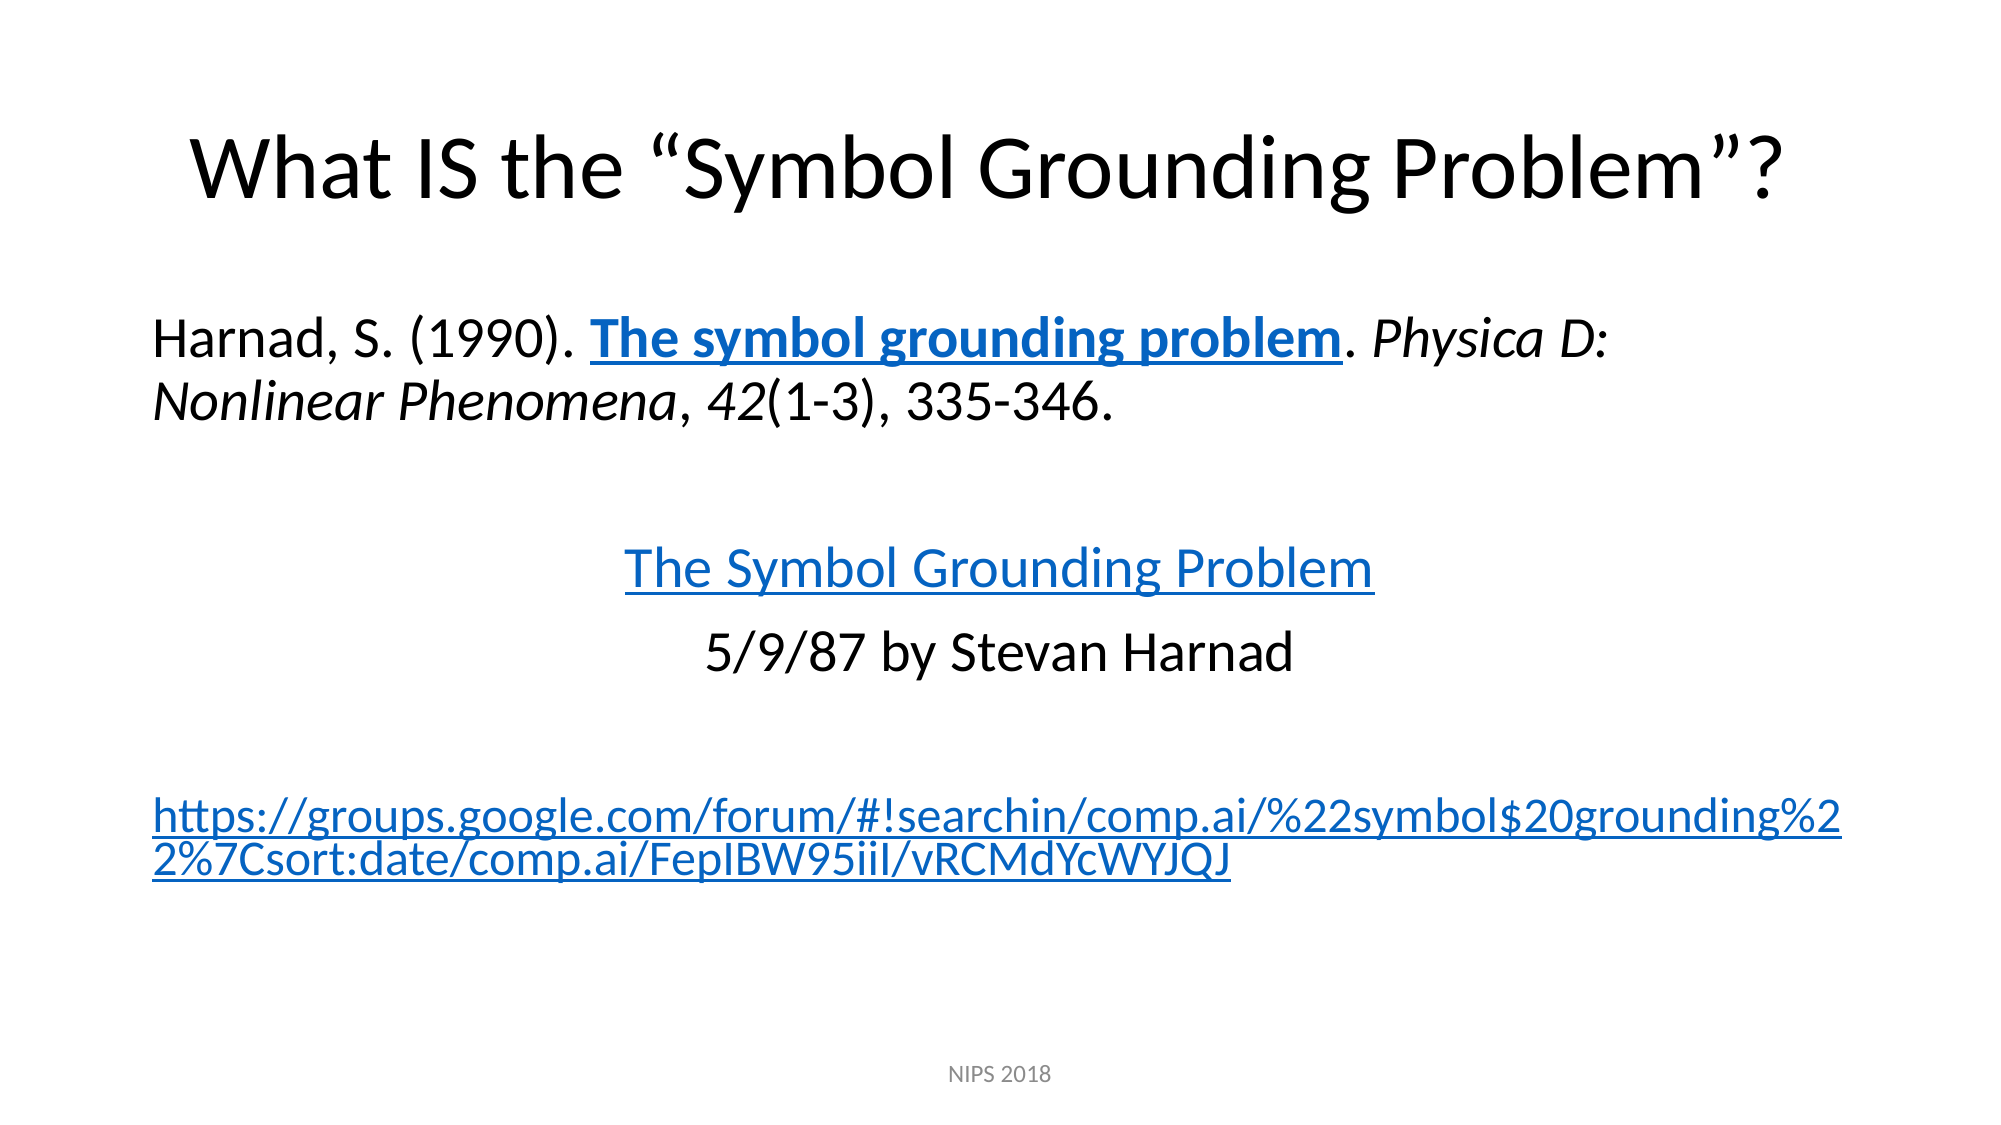

# What IS the “Symbol Grounding Problem”?
Harnad, S. (1990). The symbol grounding problem. Physica D: Nonlinear Phenomena, 42(1-3), 335-346.

The Symbol Grounding Problem
5/9/87 by Stevan Harnad

https://groups.google.com/forum/#!searchin/comp.ai/%22symbol$20grounding%22%7Csort:date/comp.ai/FepIBW95iiI/vRCMdYcWYJQJ

NIPS 2018